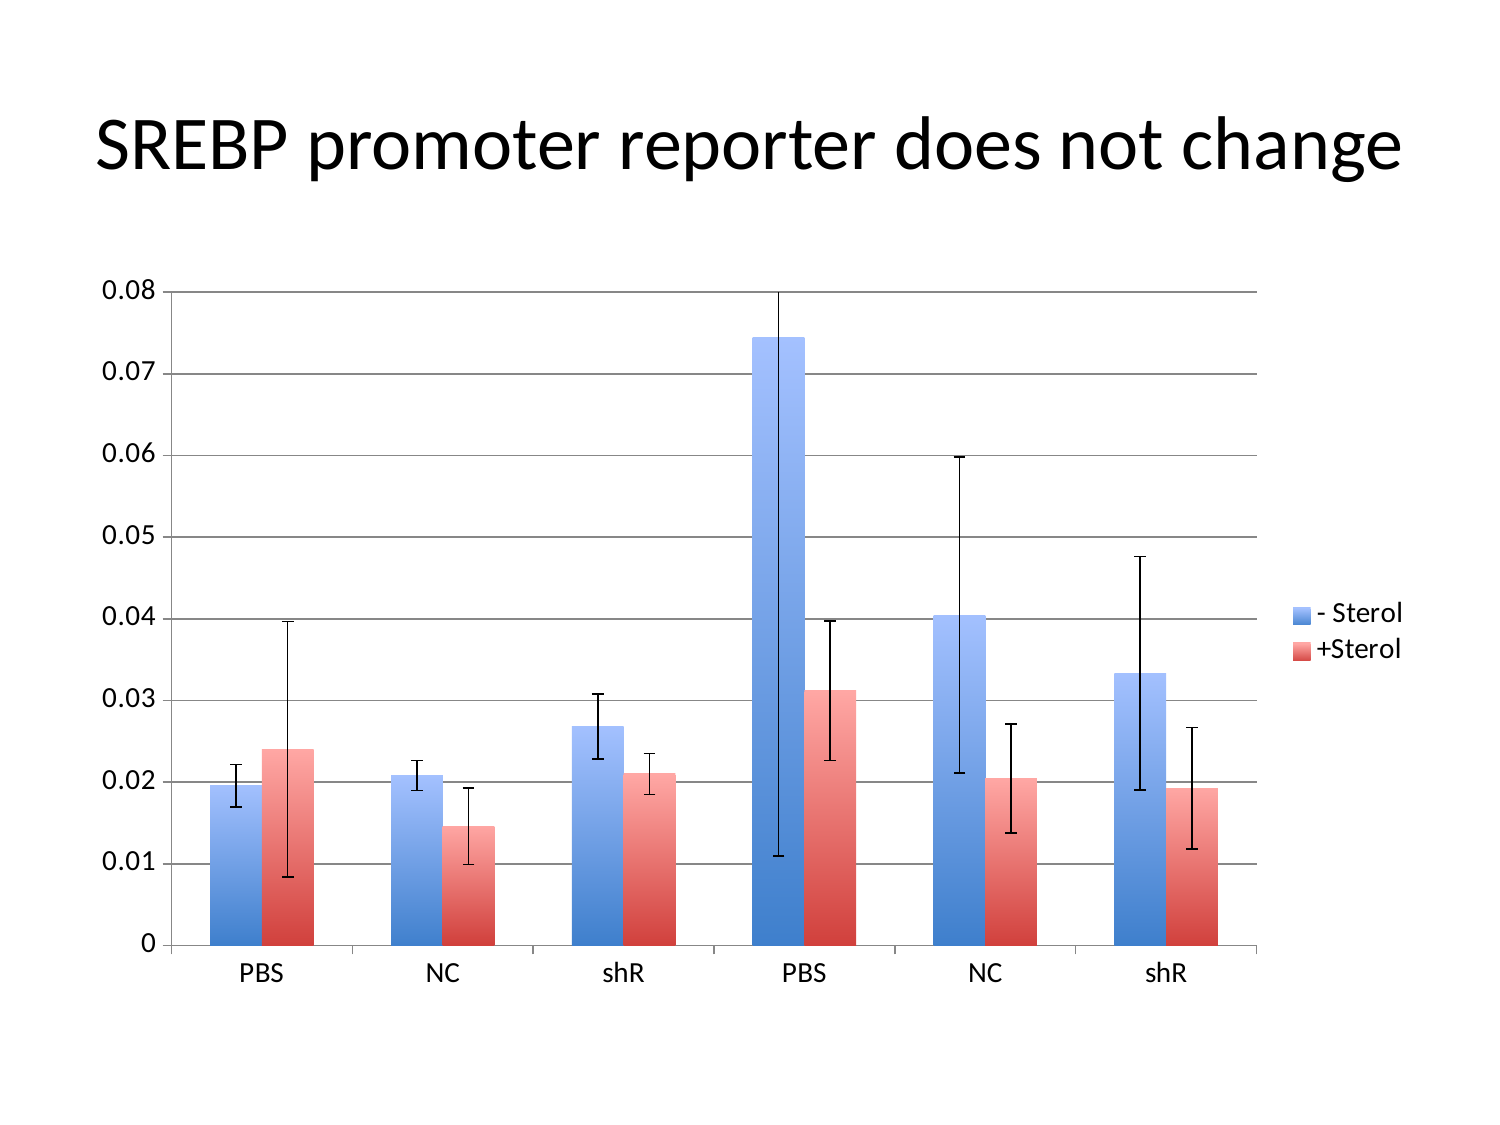

# SREBP promoter reporter does not change

### Chart

| Category |  |  |
|---|---|---|
| PBS | 0.0195657305078165 | 0.0240095523024104 |
| NC | 0.0208170429251027 | 0.0145872076606328 |
| shR | 0.0268314453048033 | 0.0209980707483586 |
| PBS | 0.0744297003810047 | 0.0311856467015138 |
| NC | 0.0404579464891338 | 0.0204277113491291 |
| shR | 0.0333229729286786 | 0.0192533405928513 |